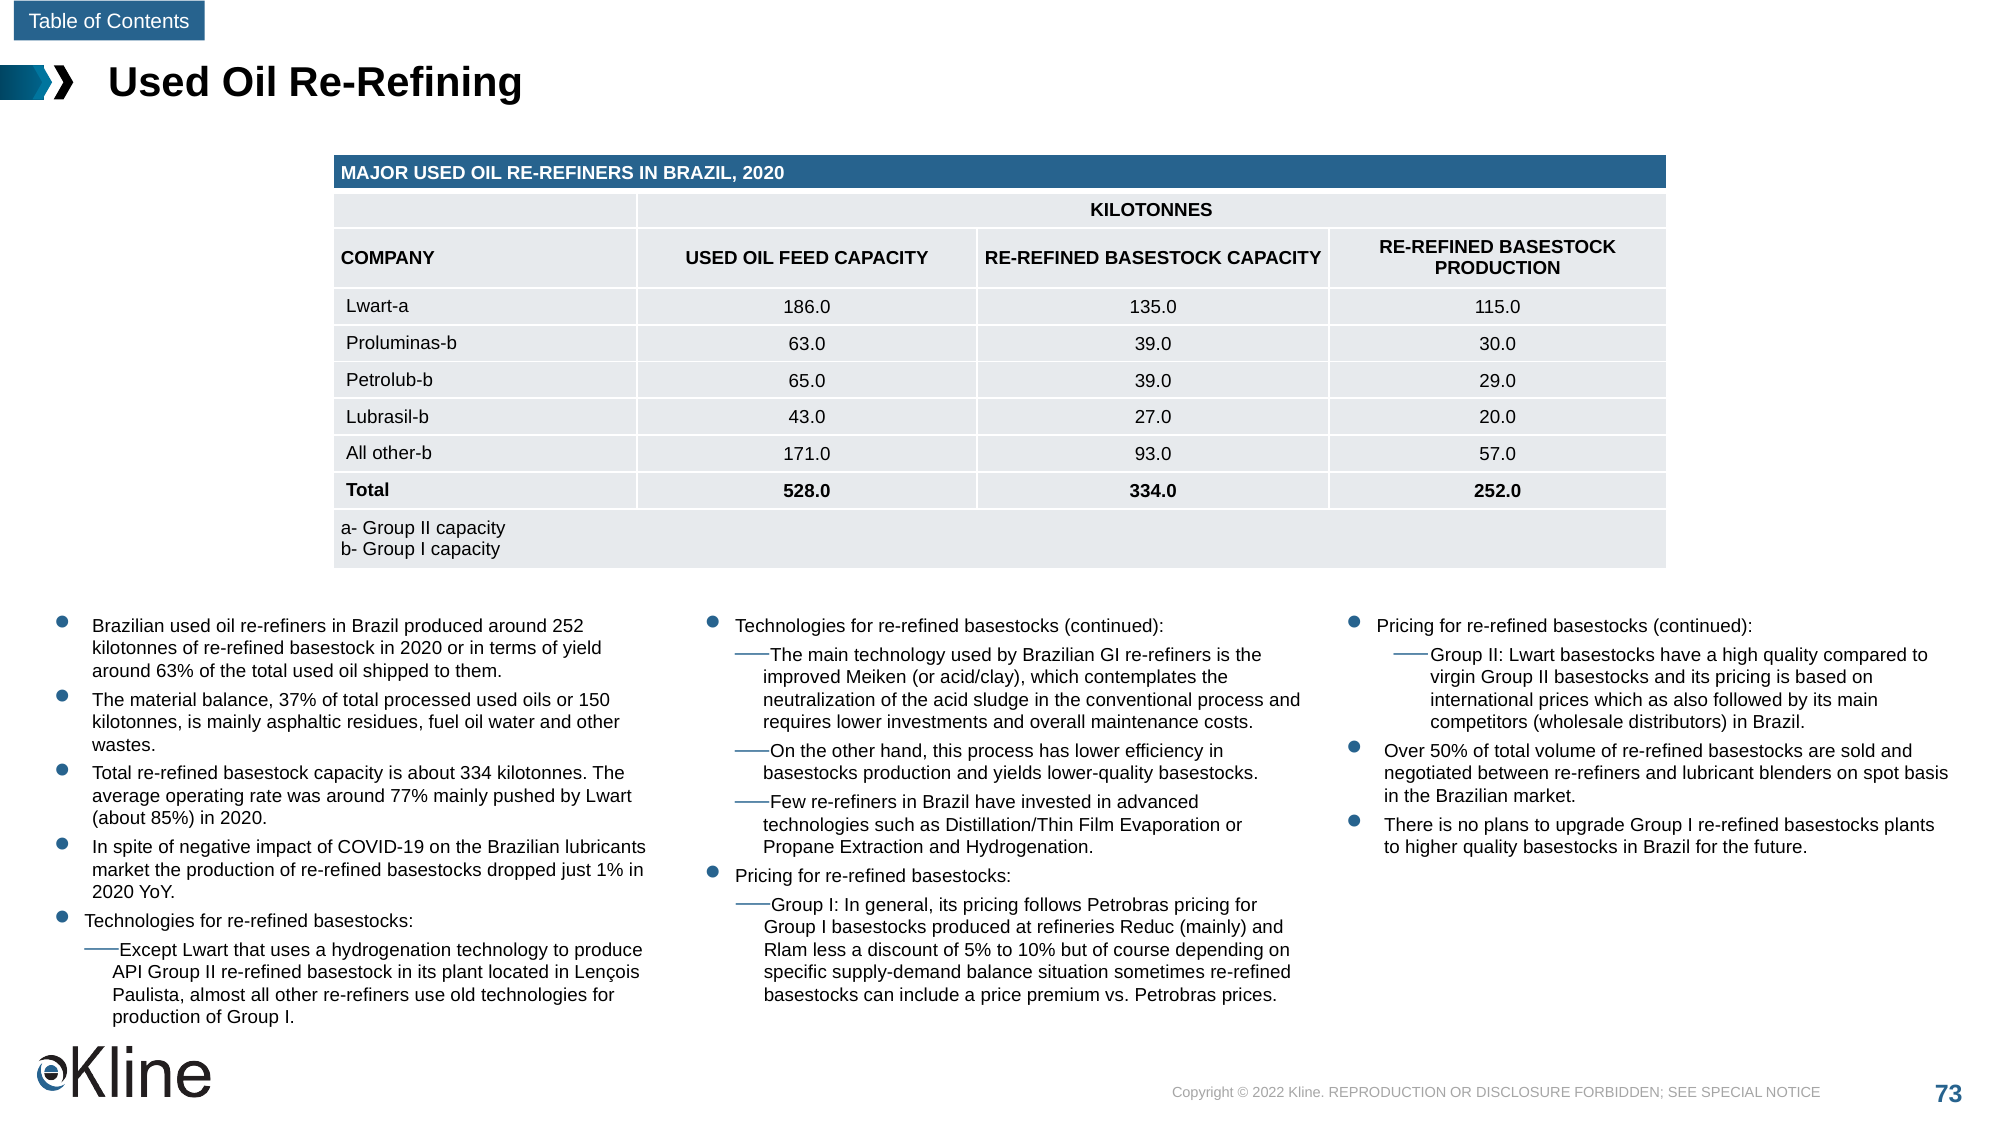

# Used Oil Re-Refining
| MAJOR USED OIL RE-REFINERS IN BRAZIL, 2020 |  |  |  |
| --- | --- | --- | --- |
|  | KILOTONNES |  |  |
| COMPANY | USED OIL FEED CAPACITY | RE-REFINED BASESTOCK CAPACITY | RE-REFINED BASESTOCK PRODUCTION |
| Lwart-a | 186.0 | 135.0 | 115.0 |
| Proluminas-b | 63.0 | 39.0 | 30.0 |
| Petrolub-b | 65.0 | 39.0 | 29.0 |
| Lubrasil-b | 43.0 | 27.0 | 20.0 |
| All other-b | 171.0 | 93.0 | 57.0 |
| Total | 528.0 | 334.0 | 252.0 |
| a- Group II capacity b- Group I capacity |  |  |  |
Brazilian used oil re-refiners in Brazil produced around 252 kilotonnes of re-refined basestock in 2020 or in terms of yield around 63% of the total used oil shipped to them.
The material balance, 37% of total processed used oils or 150 kilotonnes, is mainly asphaltic residues, fuel oil water and other wastes.
Total re-refined basestock capacity is about 334 kilotonnes. The average operating rate was around 77% mainly pushed by Lwart (about 85%) in 2020.
In spite of negative impact of COVID-19 on the Brazilian lubricants market the production of re-refined basestocks dropped just 1% in 2020 YoY.
Technologies for re-refined basestocks:
Except Lwart that uses a hydrogenation technology to produce API Group II re-refined basestock in its plant located in Lençois Paulista, almost all other re-refiners use old technologies for production of Group I.
Technologies for re-refined basestocks (continued):
The main technology used by Brazilian GI re-refiners is the improved Meiken (or acid/clay), which contemplates the neutralization of the acid sludge in the conventional process and requires lower investments and overall maintenance costs.
On the other hand, this process has lower efficiency in basestocks production and yields lower-quality basestocks.
Few re-refiners in Brazil have invested in advanced technologies such as Distillation/Thin Film Evaporation or Propane Extraction and Hydrogenation.
Pricing for re-refined basestocks:
Group I: In general, its pricing follows Petrobras pricing for Group I basestocks produced at refineries Reduc (mainly) and Rlam less a discount of 5% to 10% but of course depending on specific supply-demand balance situation sometimes re-refined basestocks can include a price premium vs. Petrobras prices.
Pricing for re-refined basestocks (continued):
Group II: Lwart basestocks have a high quality compared to virgin Group II basestocks and its pricing is based on international prices which as also followed by its main competitors (wholesale distributors) in Brazil.
Over 50% of total volume of re-refined basestocks are sold and negotiated between re-refiners and lubricant blenders on spot basis in the Brazilian market.
There is no plans to upgrade Group I re-refined basestocks plants to higher quality basestocks in Brazil for the future.